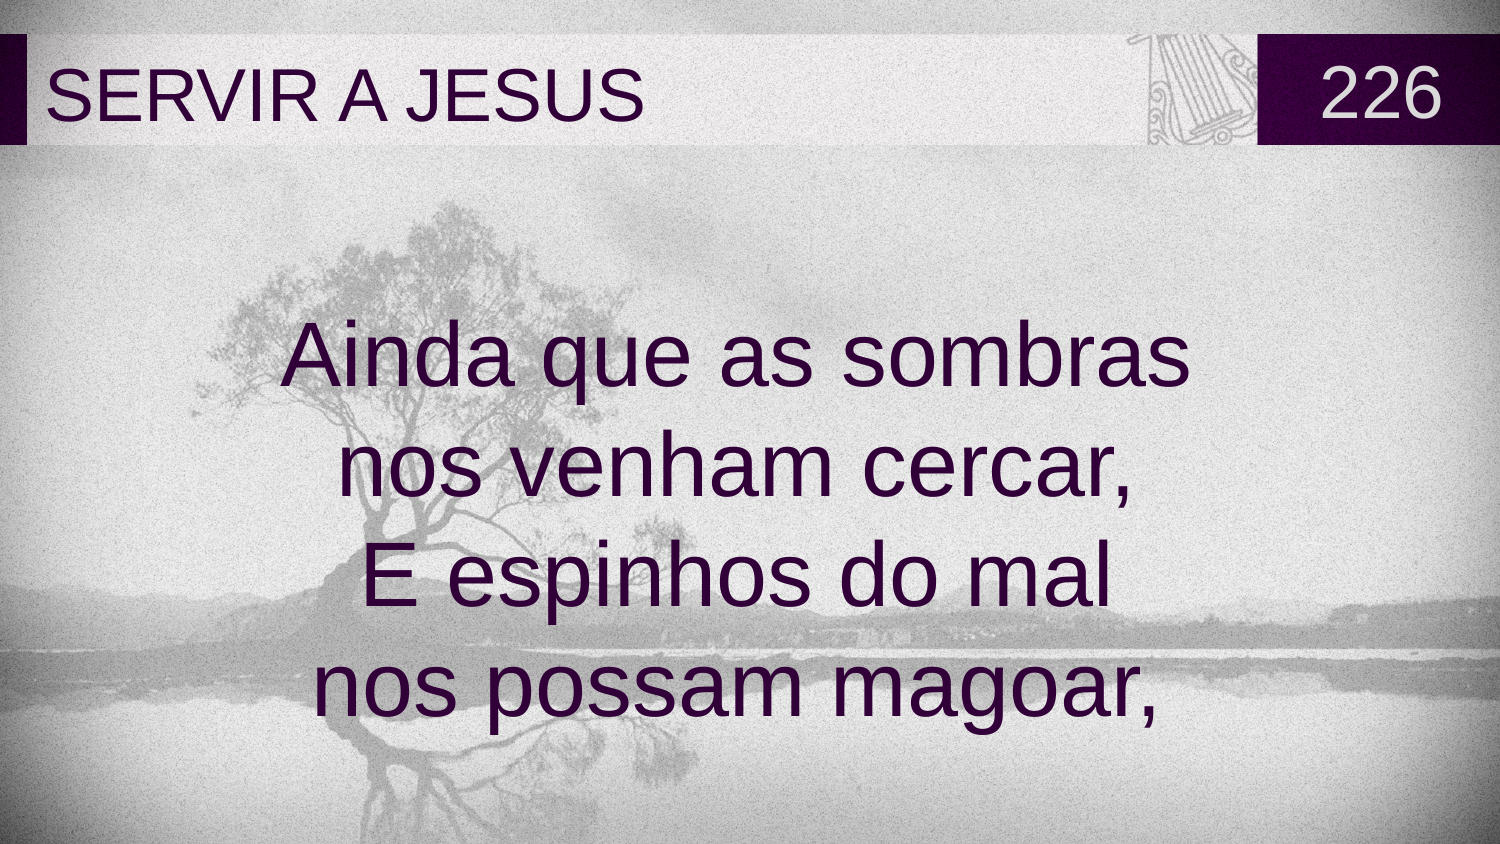

# SERVIR A JESUS
226
Ainda que as sombras
nos venham cercar,
E espinhos do mal
nos possam magoar,